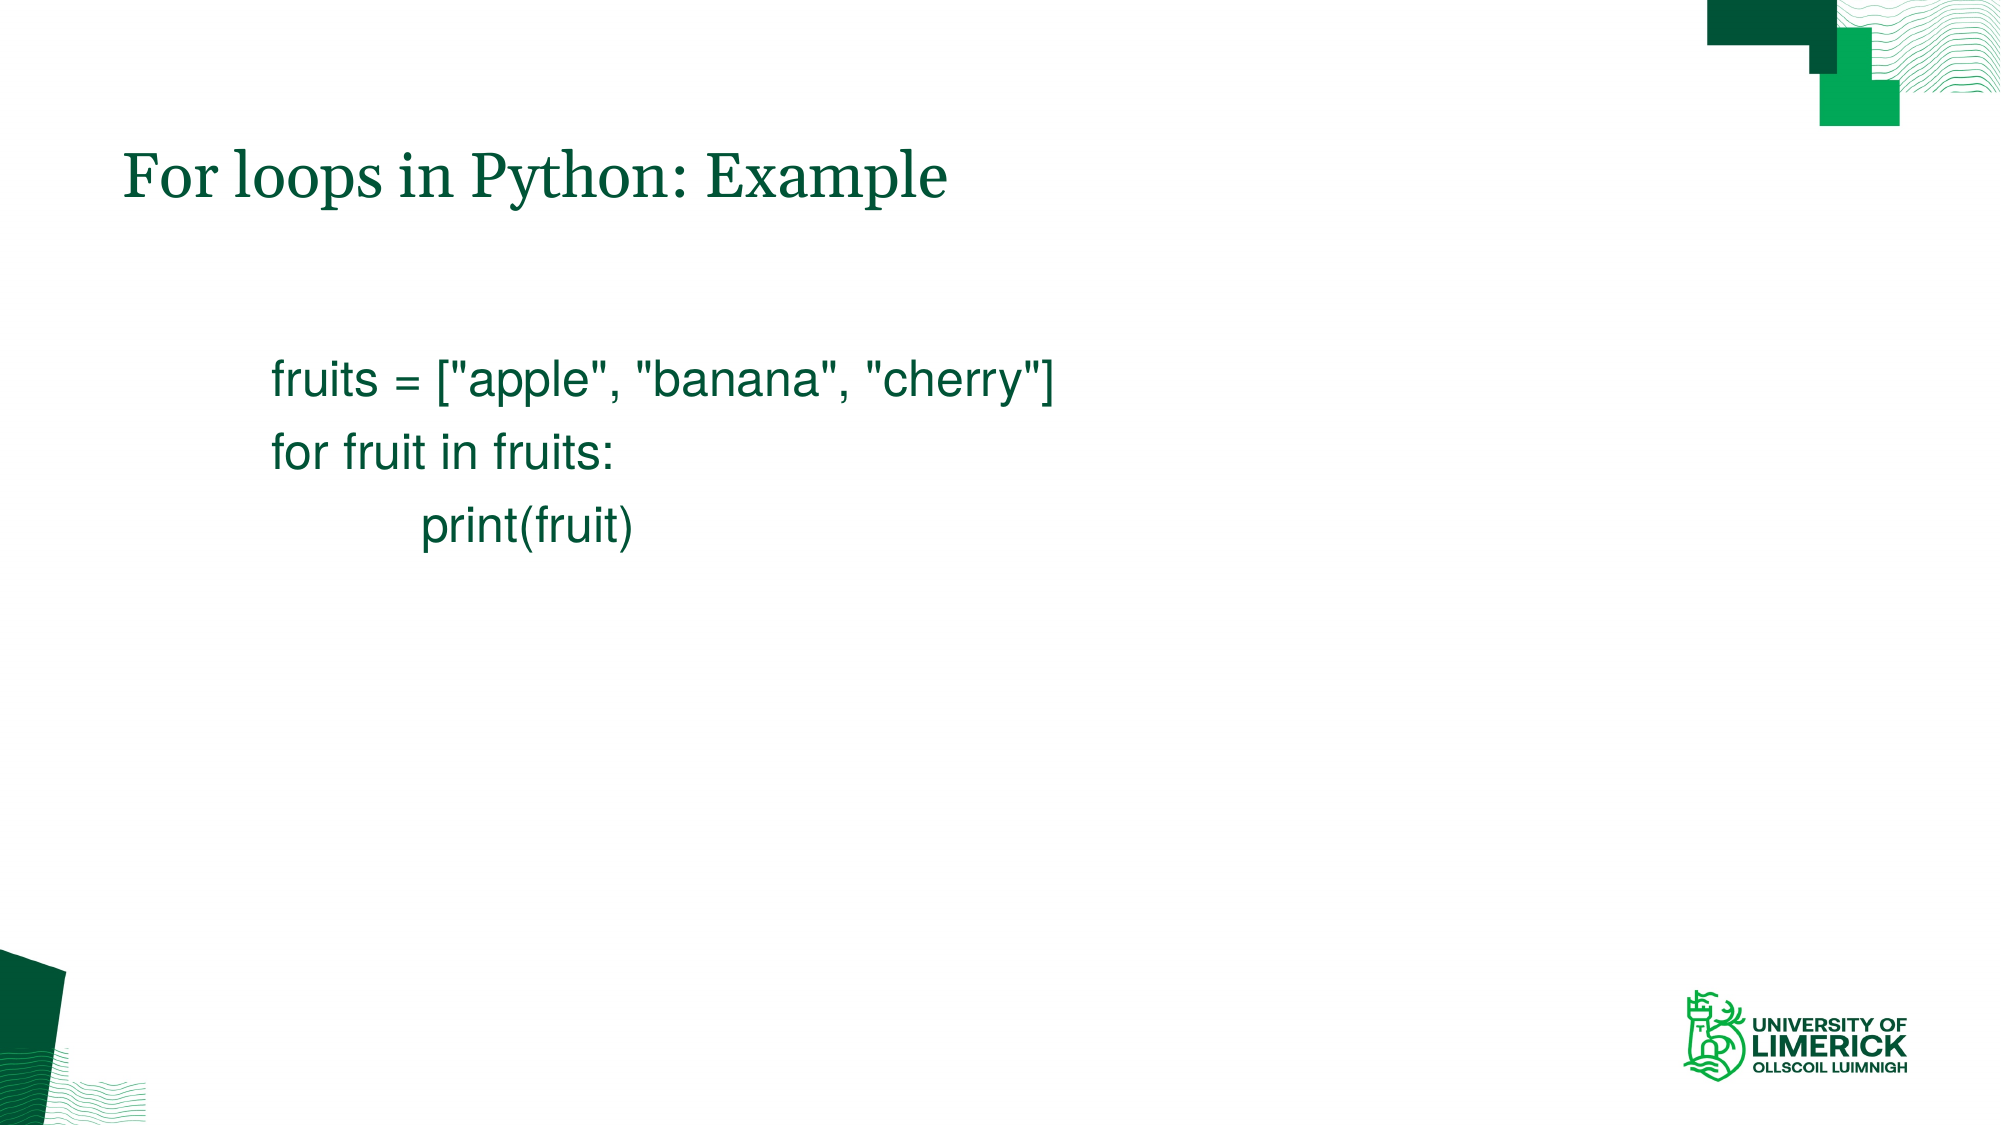

# For loops in Python: Example

	fruits = ["apple", "banana", "cherry"]
	for fruit in fruits:
		print(fruit)